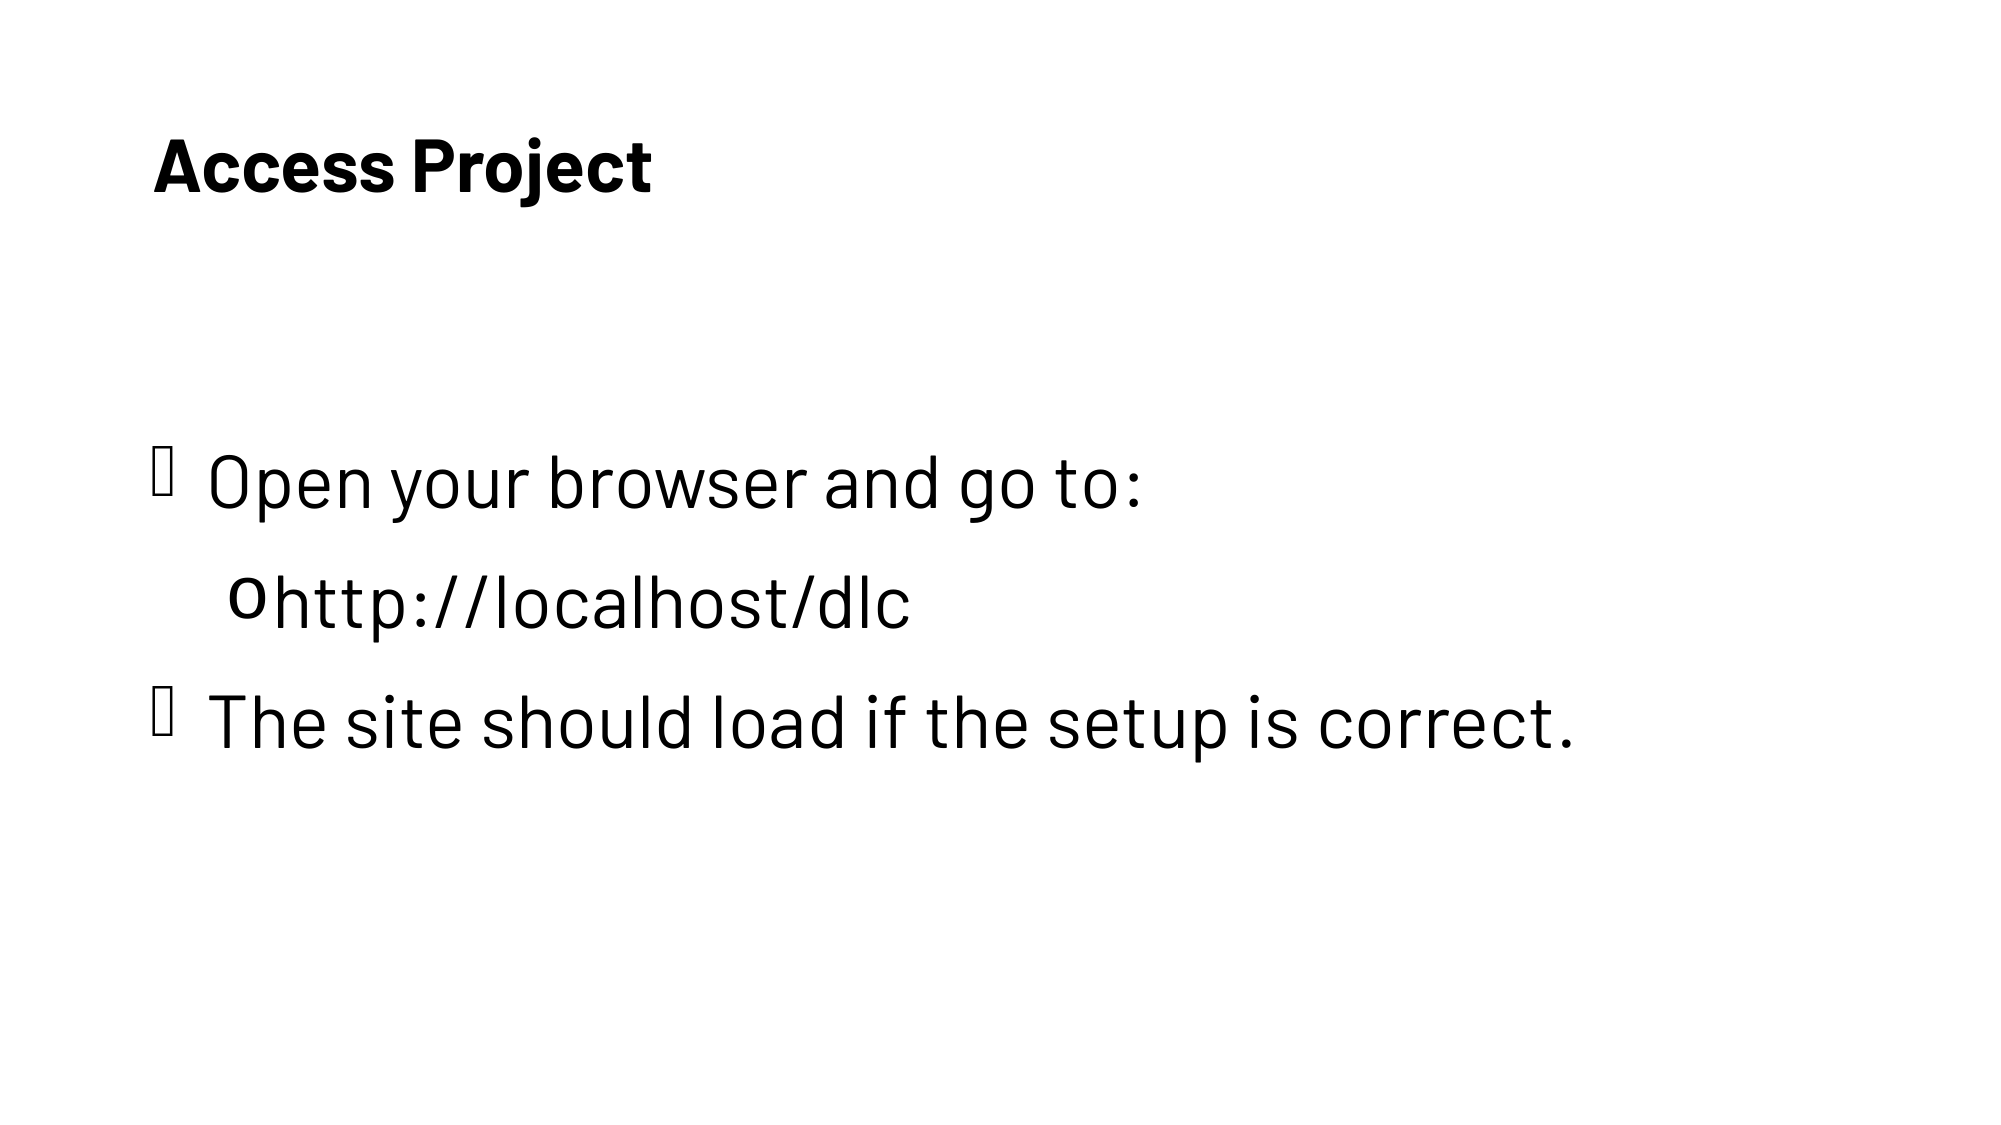

# Access Project
Open your browser and go to:
http://localhost/dlc
The site should load if the setup is correct.